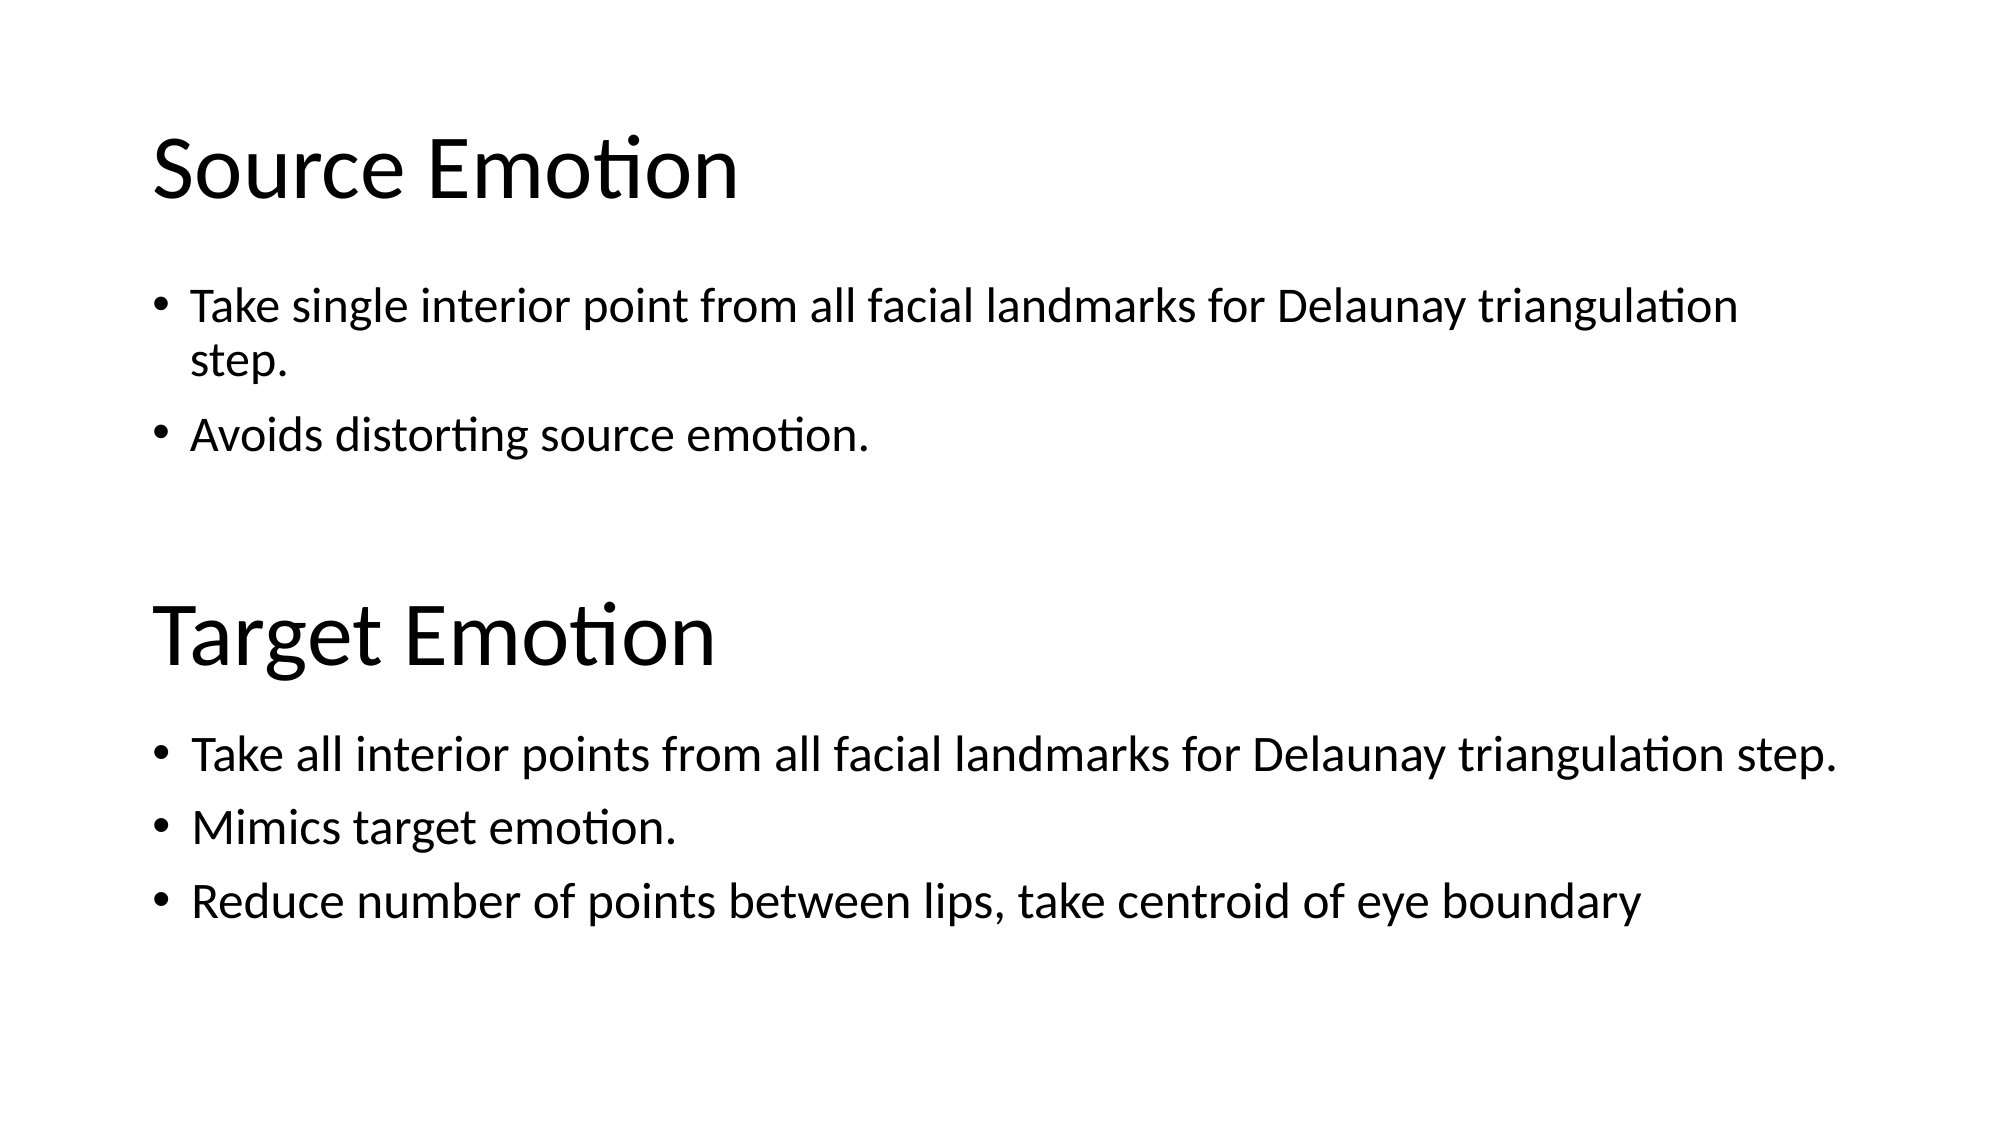

# Source Emotion
Take single interior point from all facial landmarks for Delaunay triangulation step.
Avoids distorting source emotion.
Target Emotion
Take all interior points from all facial landmarks for Delaunay triangulation step.
Mimics target emotion.
Reduce number of points between lips, take centroid of eye boundary